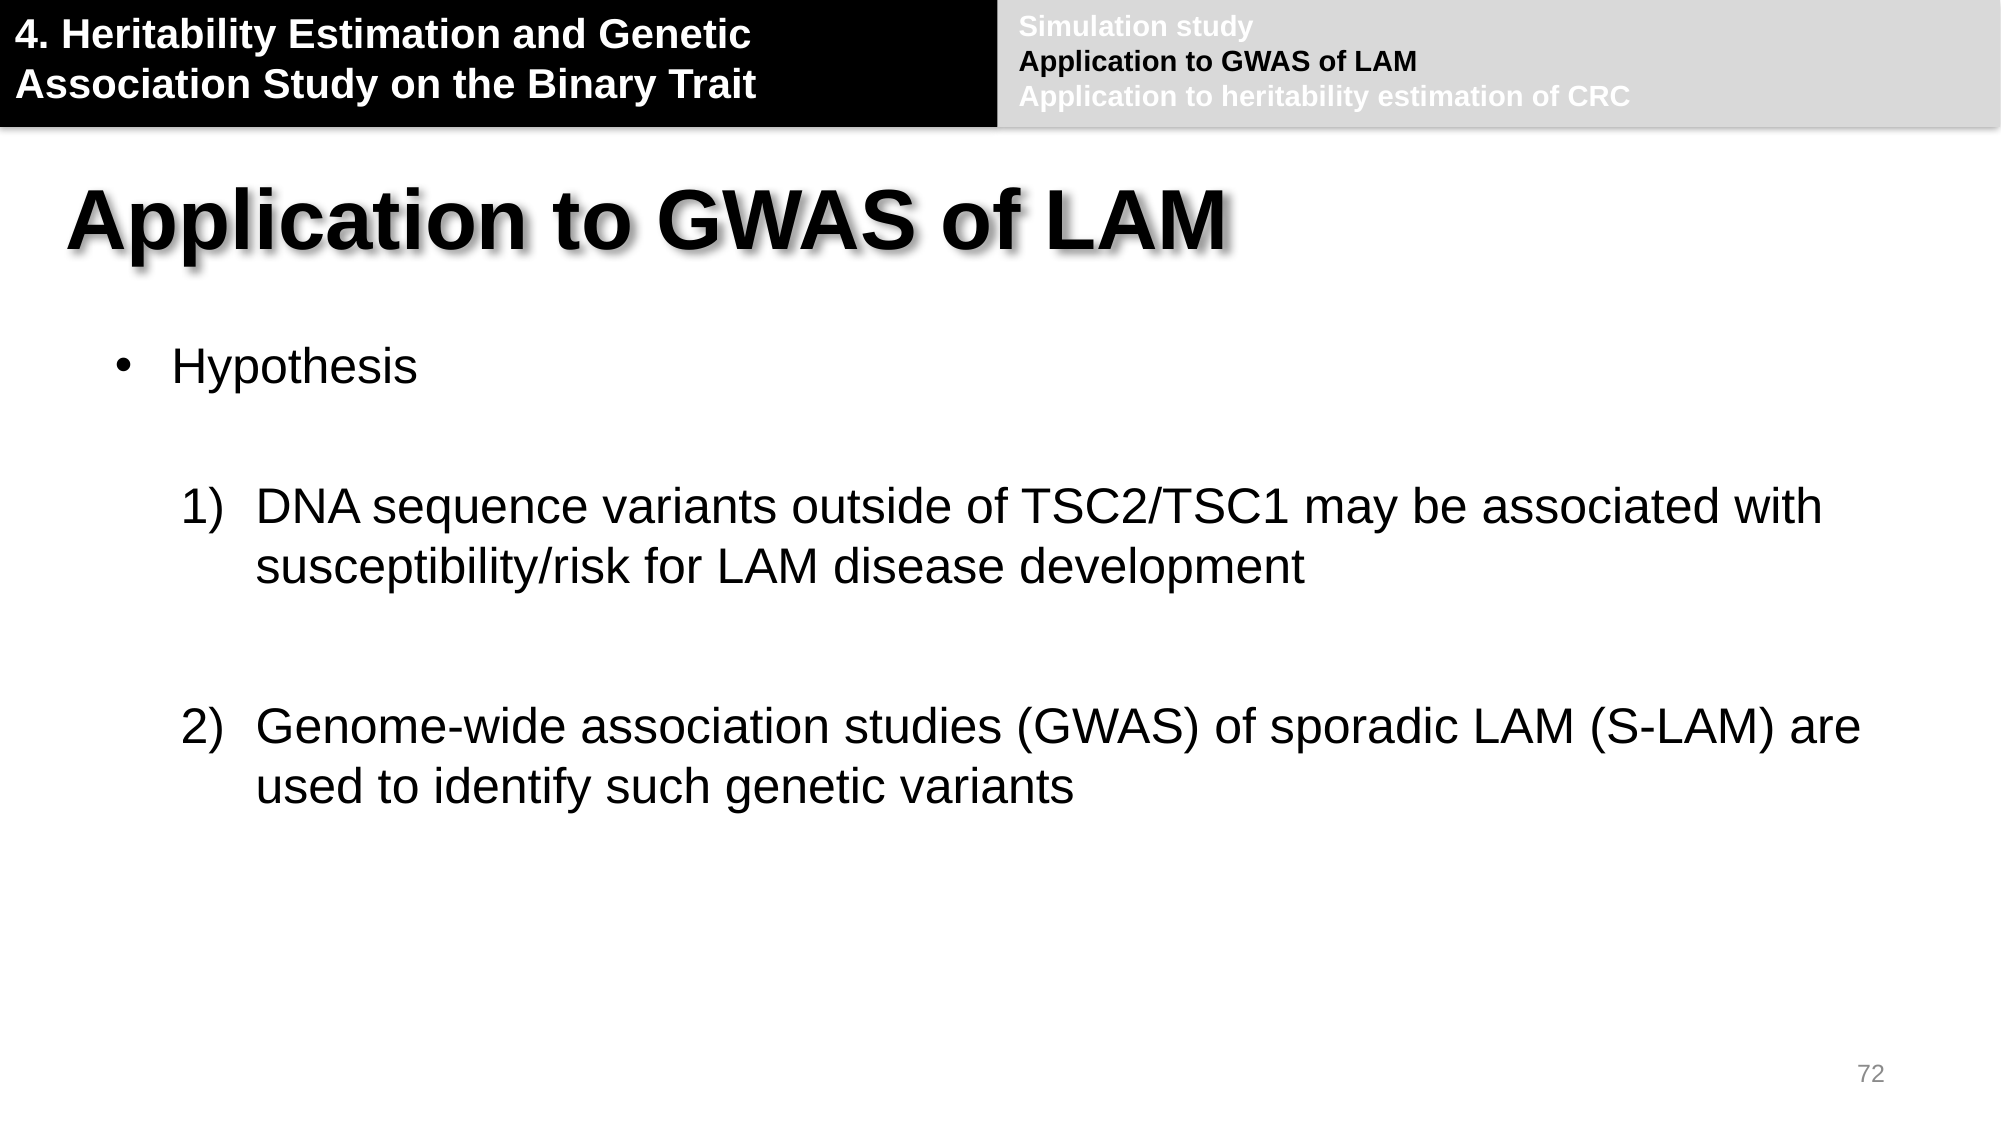

4. Heritability Estimation and Genetic Association Study on the Binary Trait
Simulation study
Application to GWAS of LAM
Application to heritability estimation of CRC
# Application to GWAS of LAM
Hypothesis

DNA sequence variants outside of TSC2/TSC1 may be associated with susceptibility/risk for LAM disease development

Genome-wide association studies (GWAS) of sporadic LAM (S-LAM) are used to identify such genetic variants
72